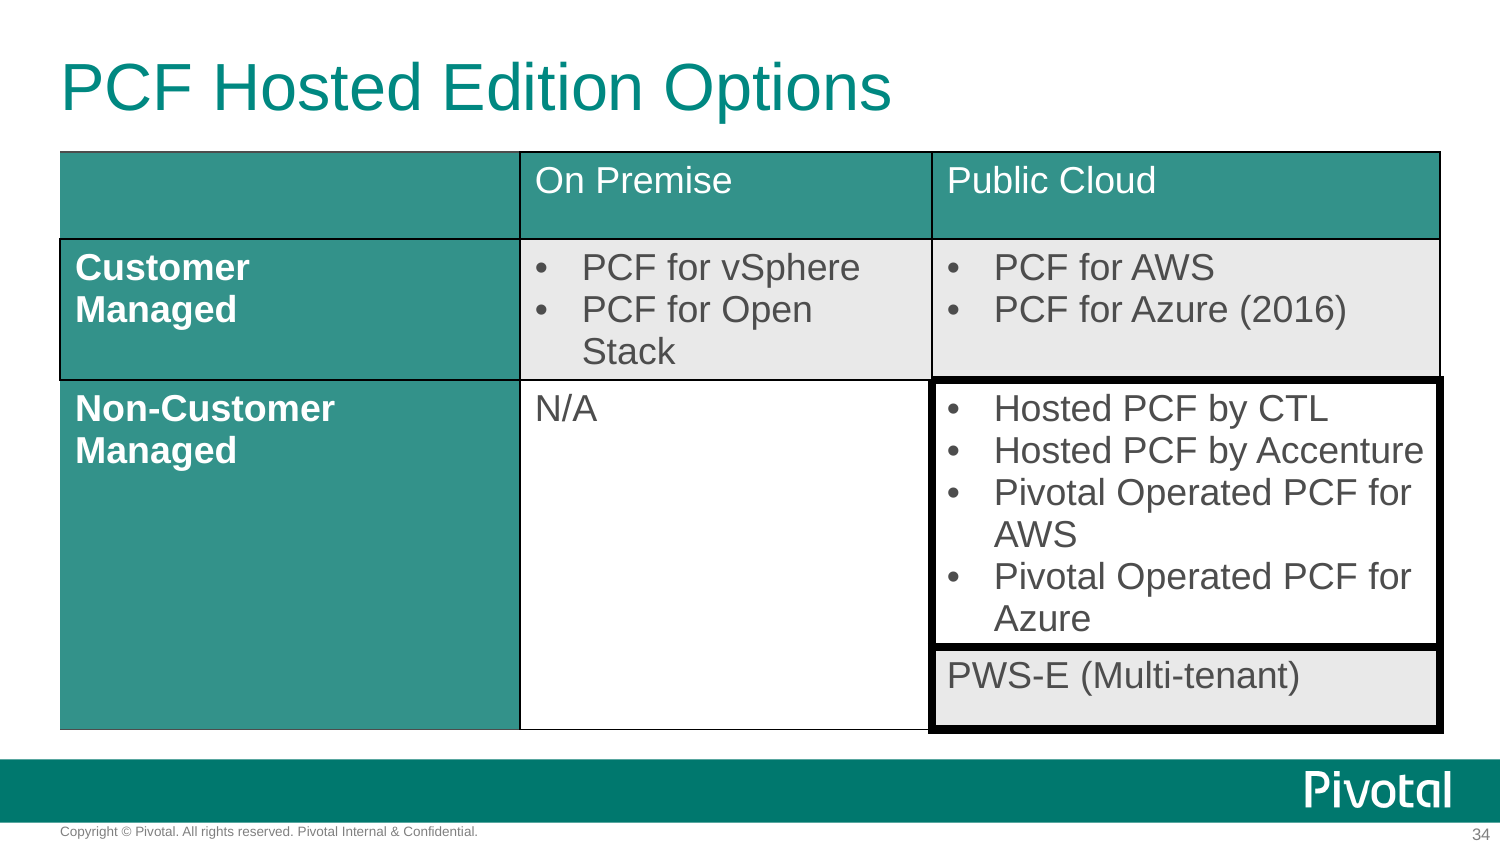

# PCF Hosted Edition Options
|  | On Premise | Public Cloud |
| --- | --- | --- |
| Customer Managed | PCF for vSphere PCF for Open Stack | PCF for AWS PCF for Azure (2016) |
| Non-Customer Managed | N/A | Hosted PCF by CTL Hosted PCF by Accenture Pivotal Operated PCF for AWS Pivotal Operated PCF for Azure |
|  |  | PWS-E (Multi-tenant) |